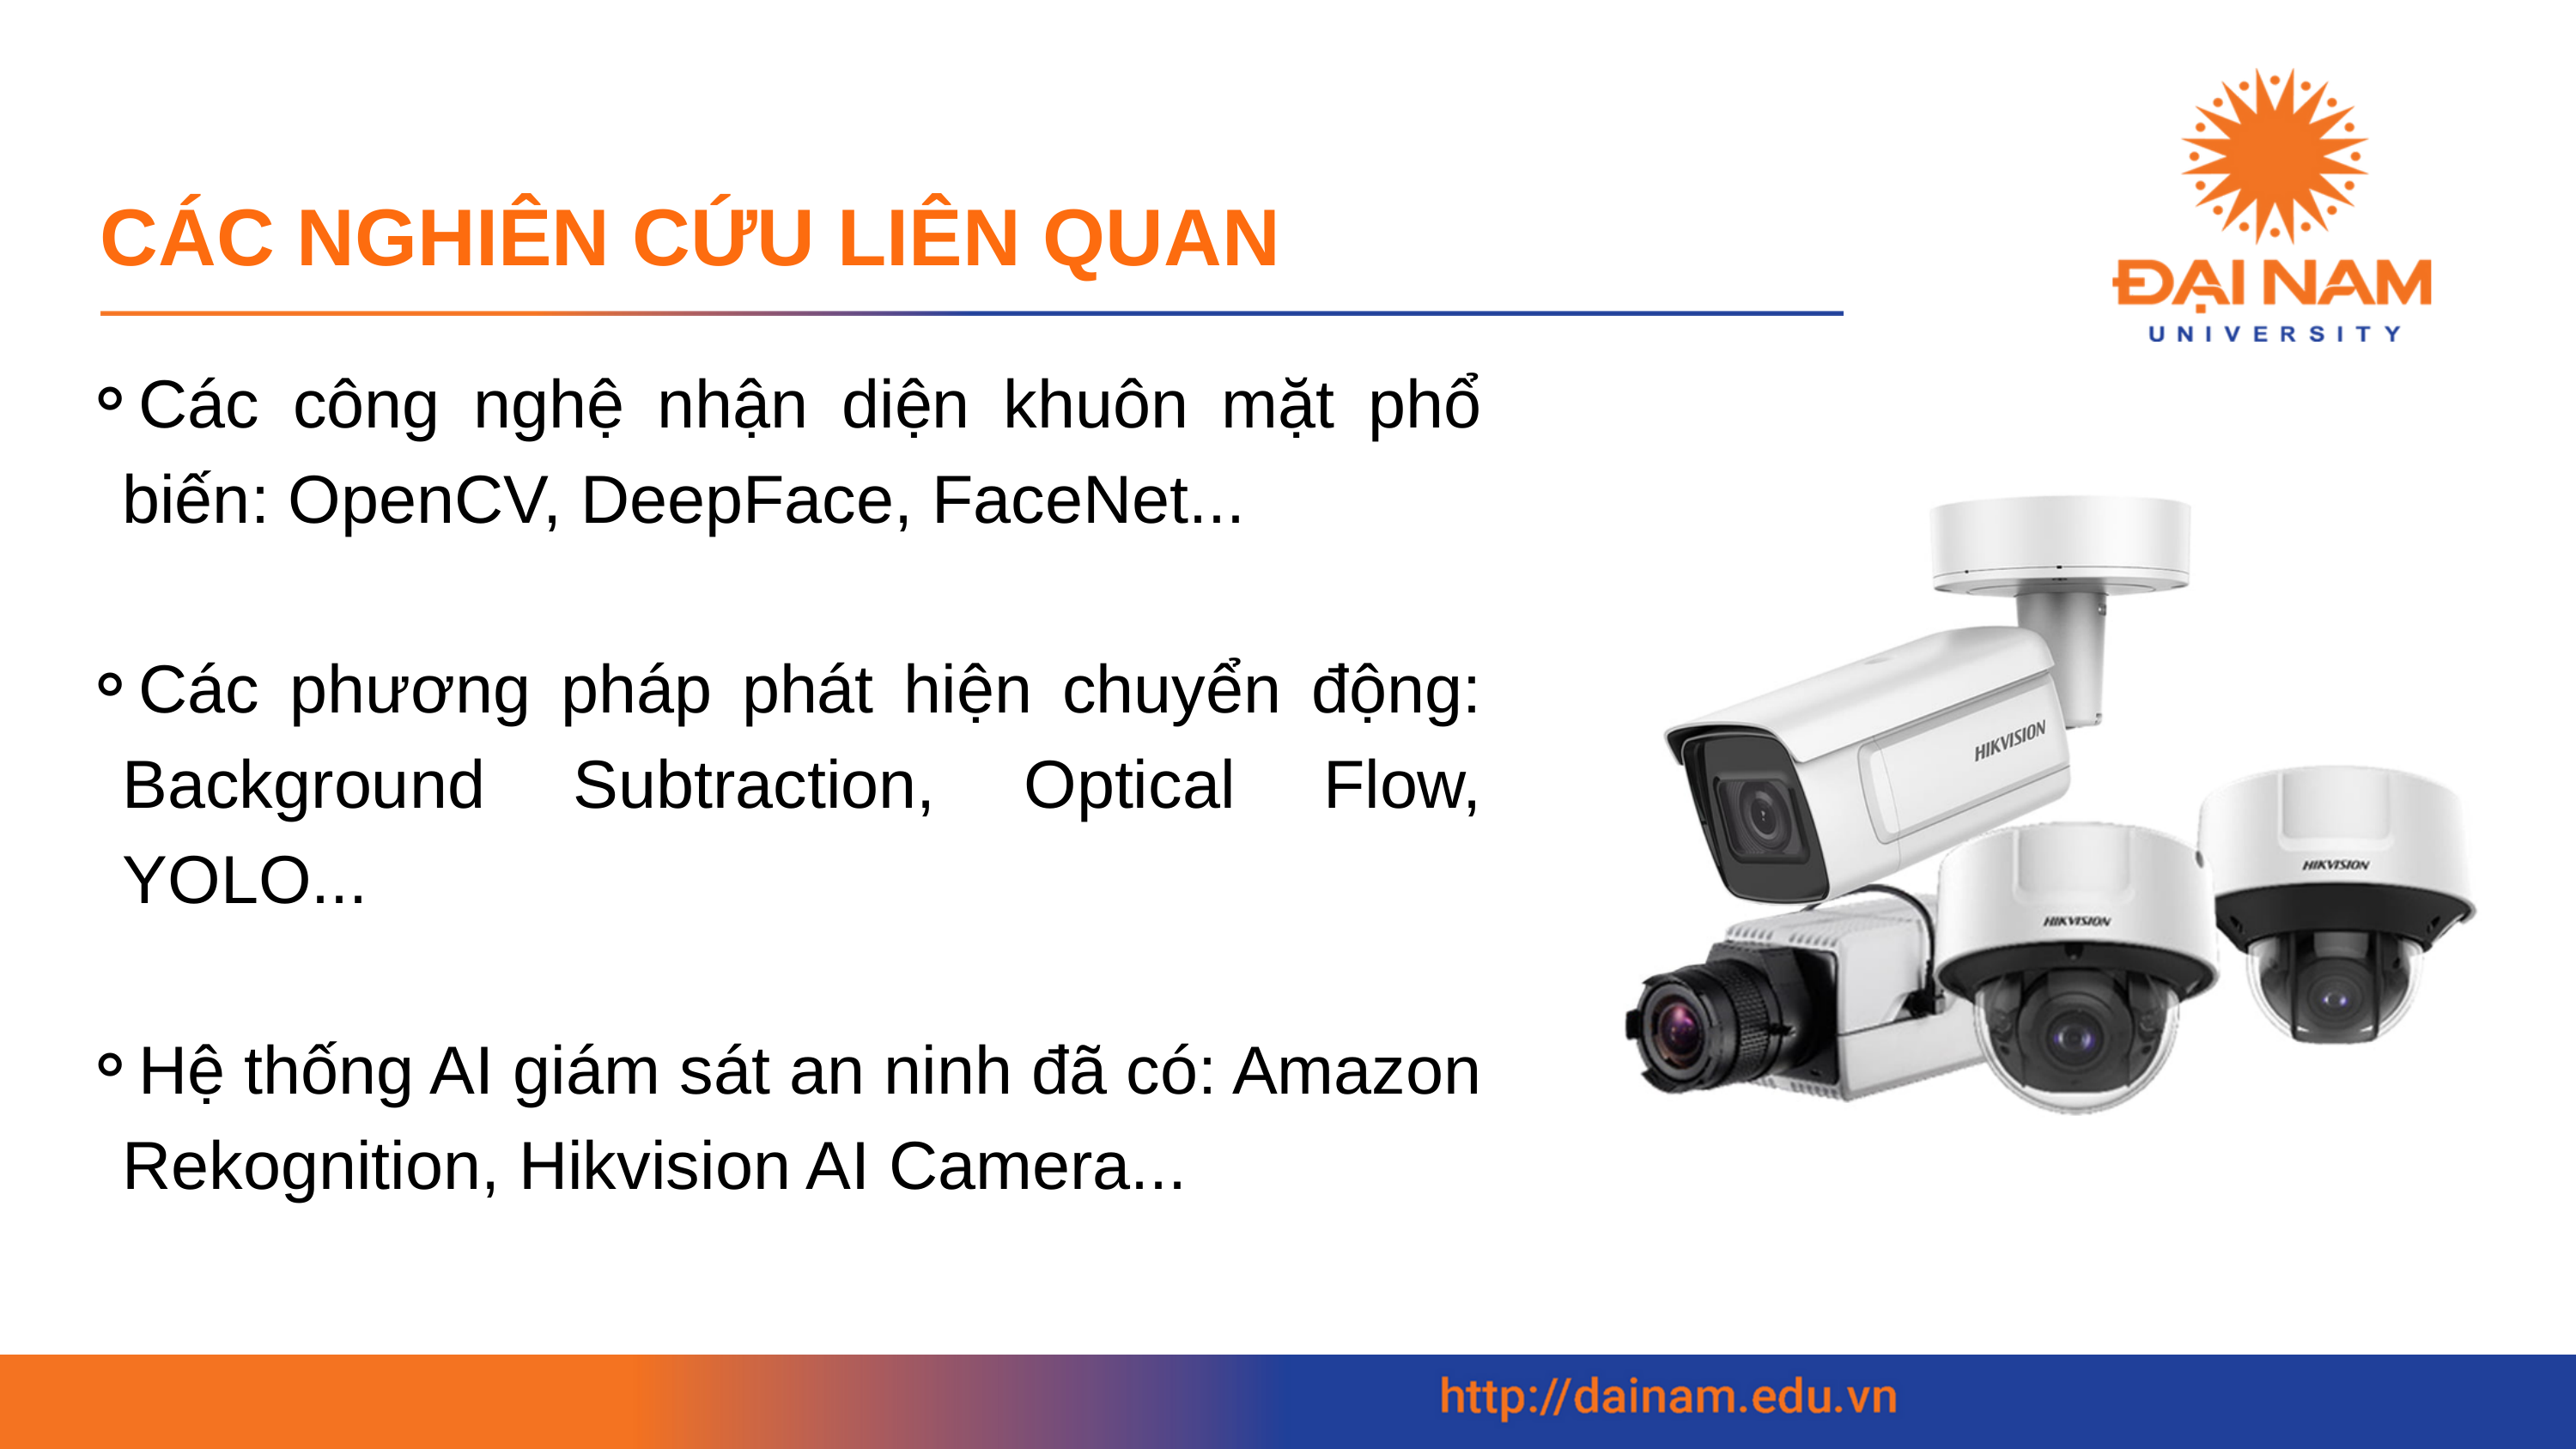

CÁC NGHIÊN CỨU LIÊN QUAN

Các công nghệ nhận diện khuôn mặt phổ biến: OpenCV, DeepFace, FaceNet...

Các phương pháp phát hiện chuyển động: Background Subtraction, Optical Flow, YOLO...

Hệ thống AI giám sát an ninh đã có: Amazon Rekognition, Hikvision AI Camera...